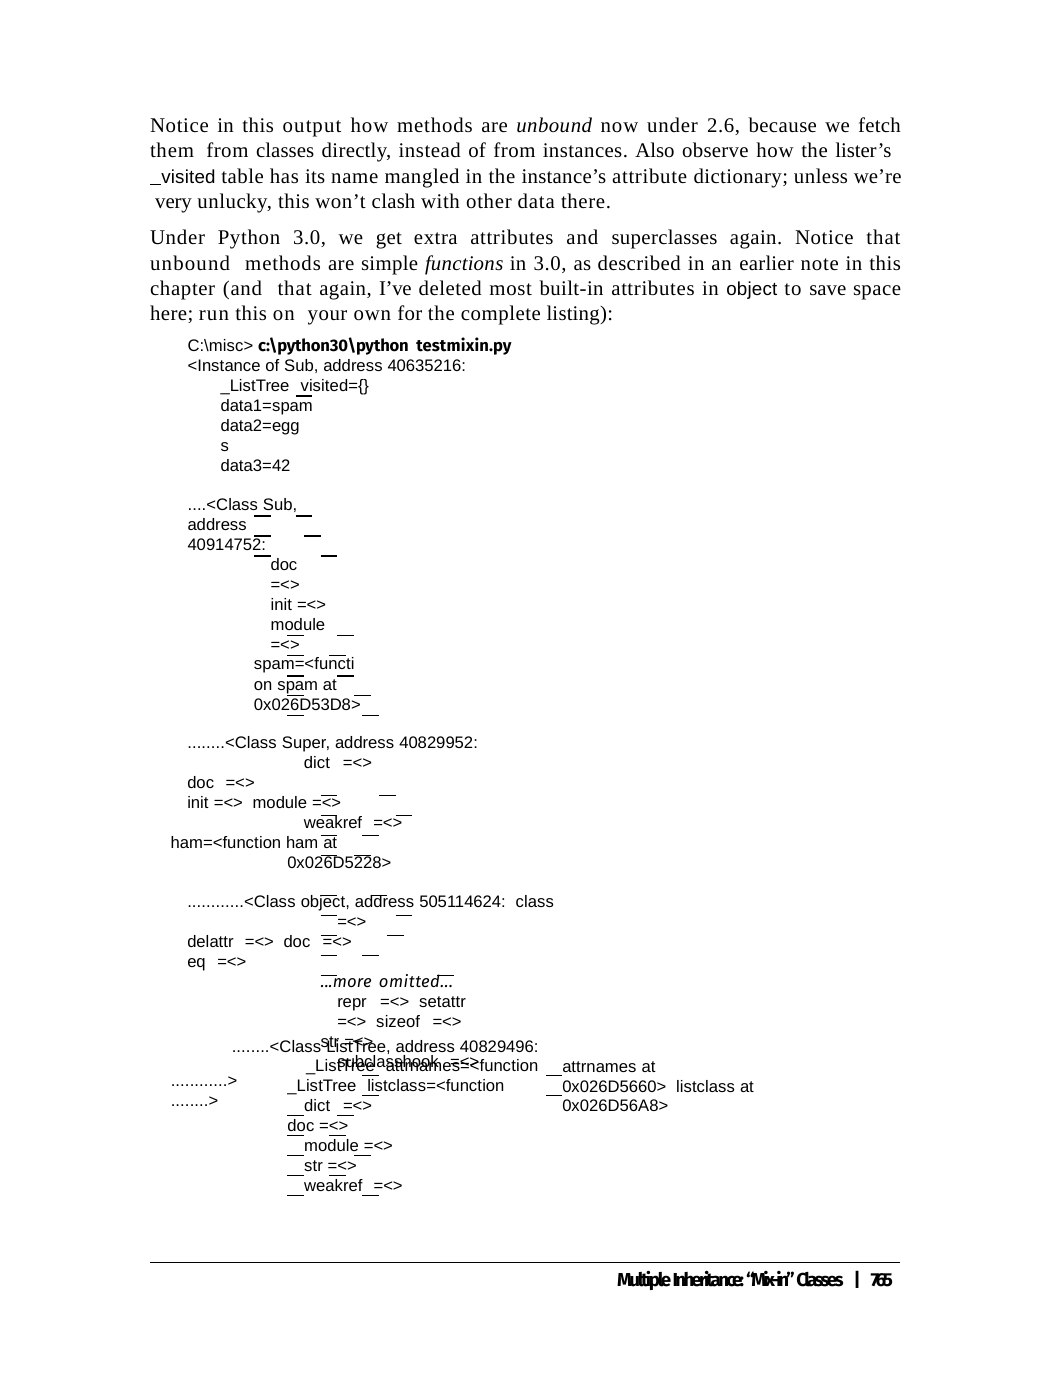

Notice in this output how methods are unbound now under 2.6, because we fetch them  from classes directly, instead of from instances. Also observe how the lister’s
  visited table has its name mangled in the instance’s attribute dictionary; unless we’re  very unlucky, this won’t clash with other data there.
Under Python 3.0, we get extra attributes and superclasses again. Notice that unbound  methods are simple functions in 3.0, as described in an earlier note in this chapter (and  that again, I’ve deleted most built-in attributes in object to save space here; run this on  your own for the complete listing):
C:\misc> c:\python30\python testmixin.py
<Instance of Sub, address 40635216:
_ListTree visited={}  data1=spam
data2=eggs  data3=42

....<Class Sub, address 40914752:
doc =<>
init =<>  module =<>
spam=<function spam at 0x026D53D8>

........<Class Super, address 40829952:  dict =<>
doc =<>
init =<>  module =<>  weakref =<>
ham=<function ham at 0x026D5228>

............<Class object, address 505114624:  class =<>
delattr =<>  doc =<>
eq =<>
...more omitted...  repr =<>  setattr =<>  sizeof =<>
str =<>  subclasshook =<>
............>
........>

........<Class ListTree, address 40829496:
_ListTree attrnames=<function
_ListTree listclass=<function  dict =<>
doc =<>  module =<>  str =<>  weakref =<>
attrnames at 0x026D5660>  listclass at 0x026D56A8>

Multiple Inheritance: “Mix-in” Classes  |  765